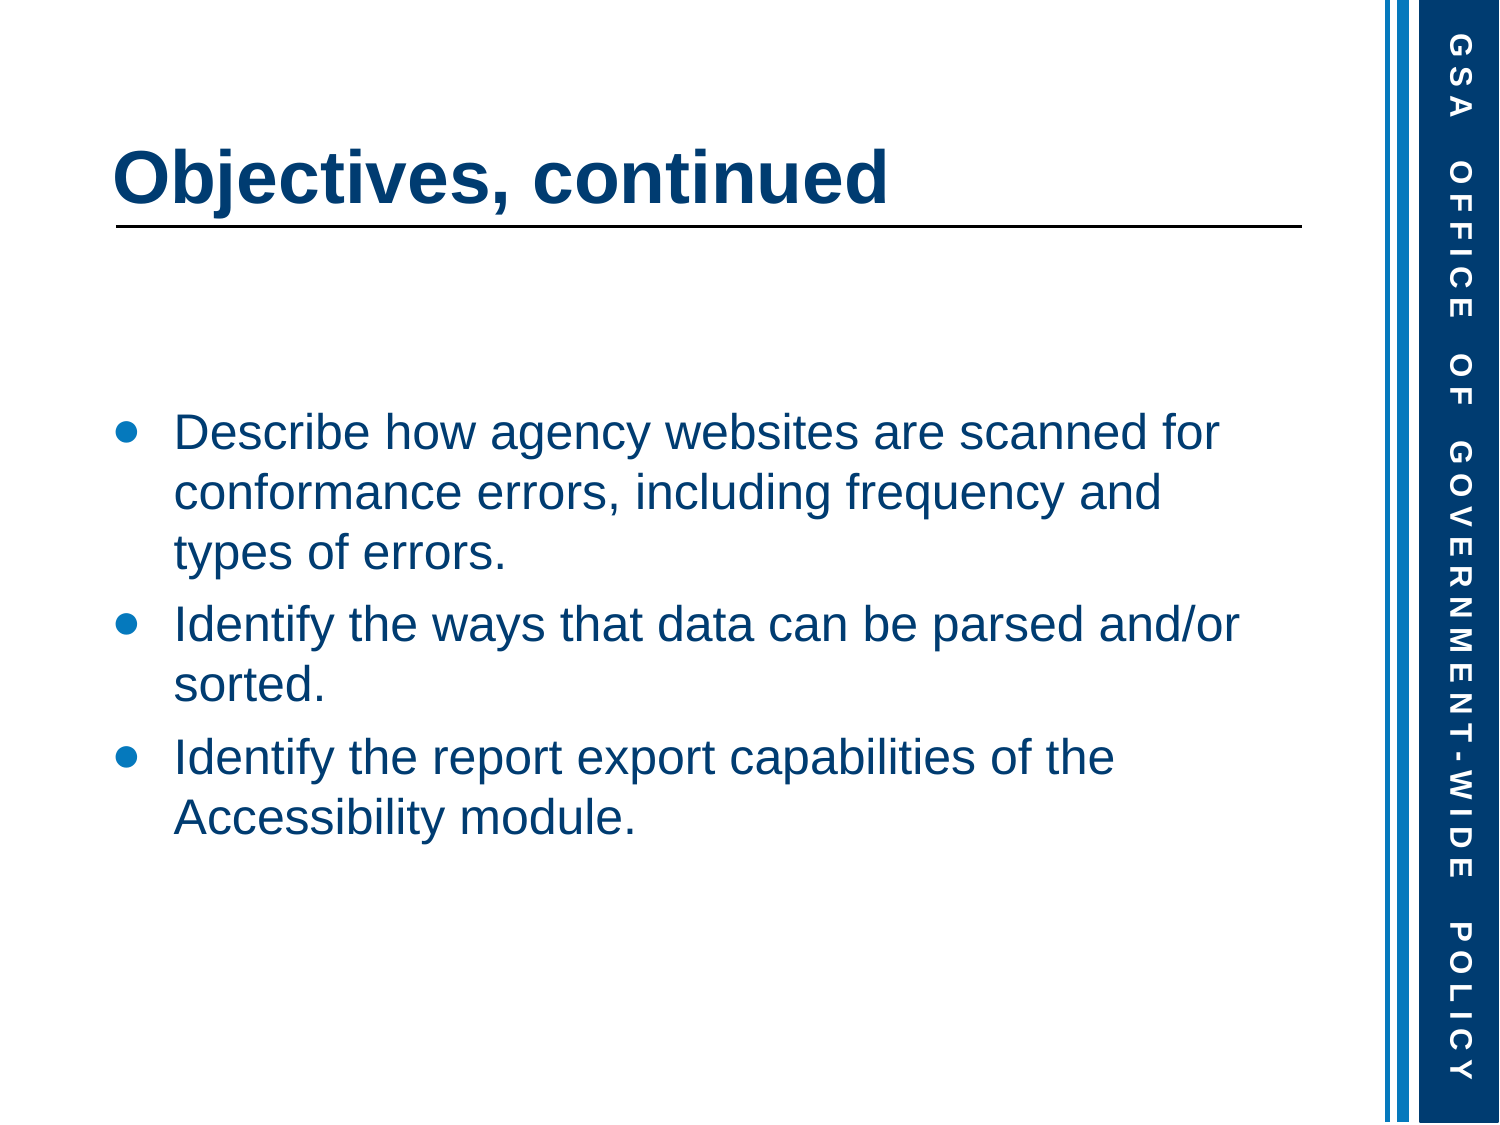

# Objectives, continued
Describe how agency websites are scanned for conformance errors, including frequency and types of errors.
Identify the ways that data can be parsed and/or sorted.
Identify the report export capabilities of the Accessibility module.